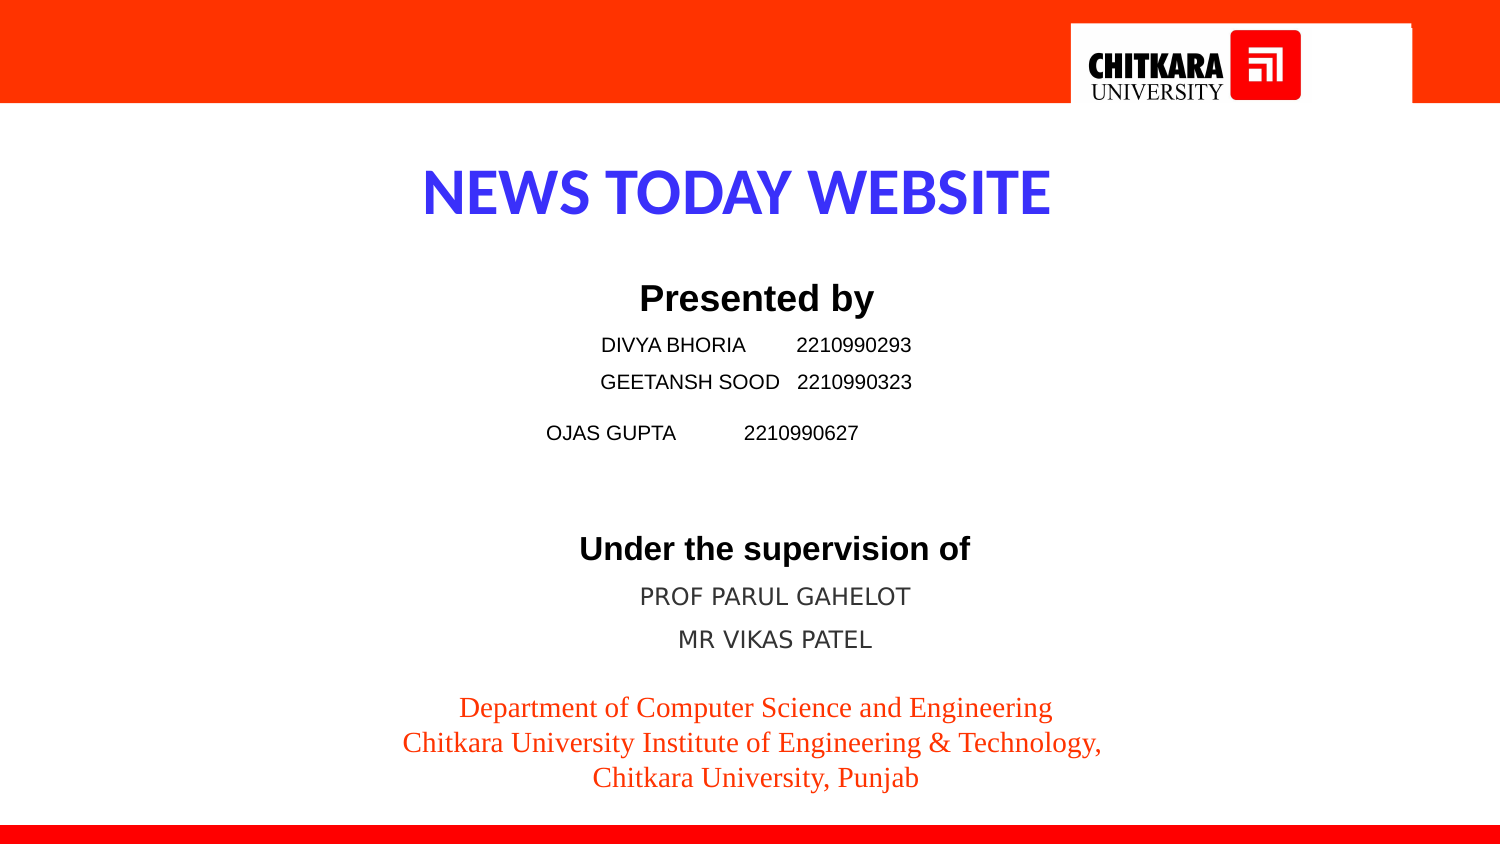

NEWS TODAY WEBSITE
                   Presented by
DIVYA BHORIA         2210990293
GEETANSH SOOD   2210990323
OJAS GUPTA            2210990627

Under the supervision of
PROF PARUL GAHELOT
MR VIKAS PATEL
Department of Computer Science and Engineering
Chitkara University Institute of Engineering & Technology,
Chitkara University, Punjab